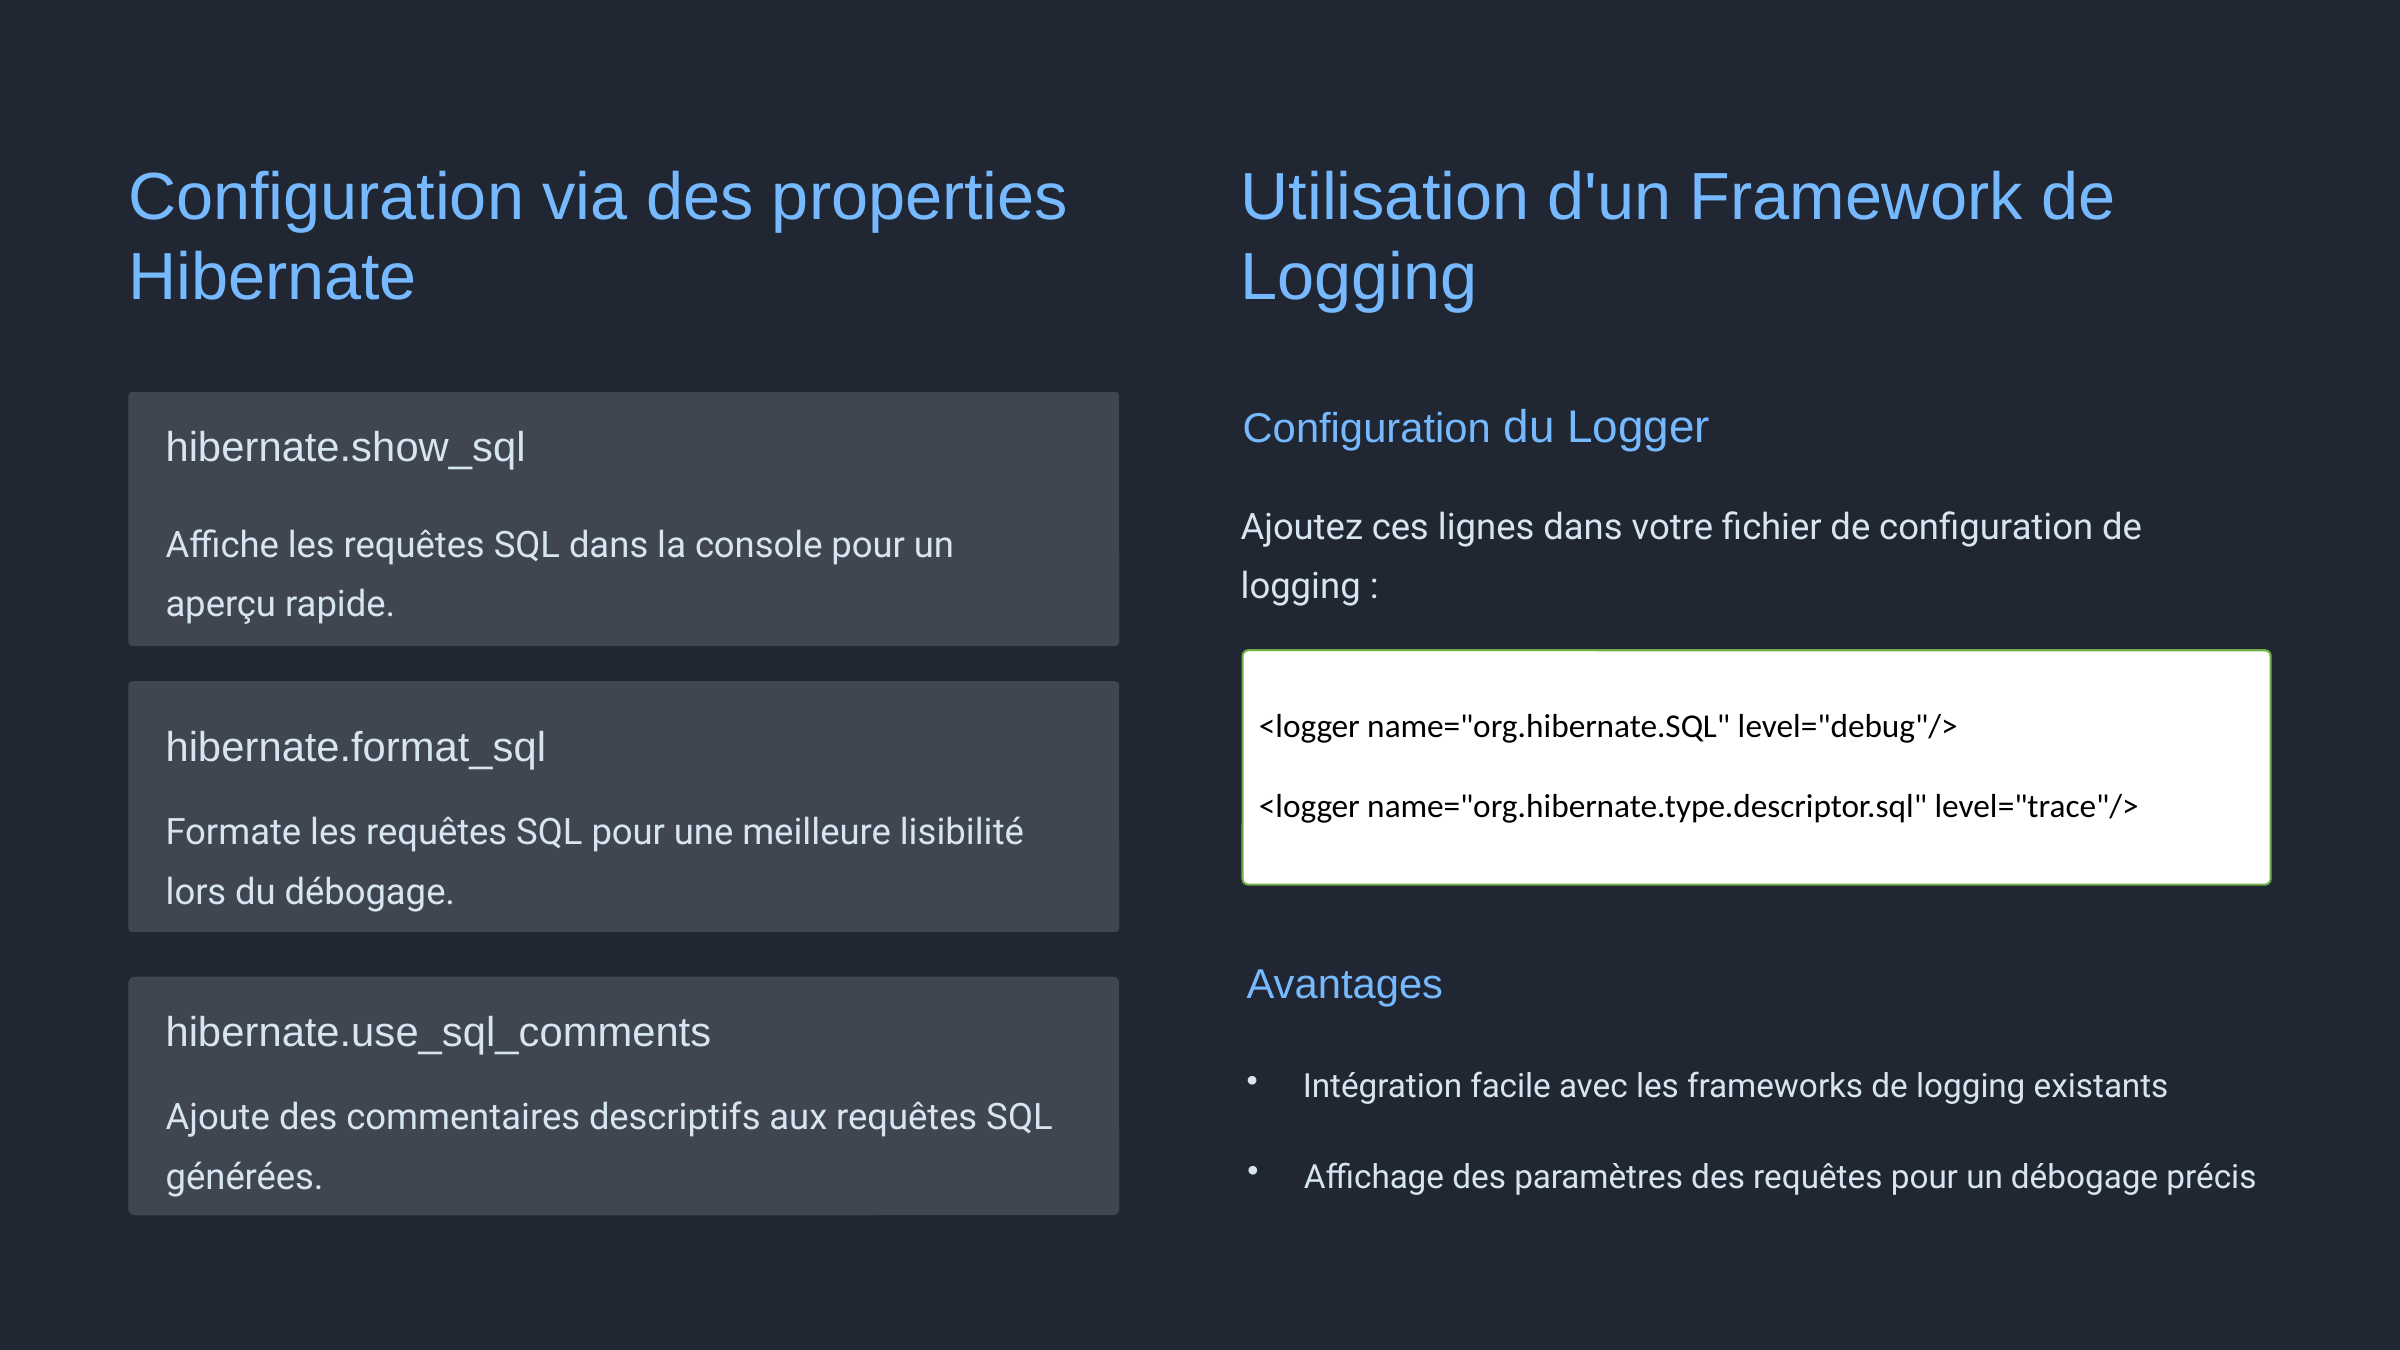

Utilisation d'un Framework de Logging
Configuration via des properties Hibernate

Configuration du Logger
hibernate.show_sql
Ajoutez ces lignes dans votre fichier de configuration de logging :
Affiche les requêtes SQL dans la console pour un aperçu rapide.

<logger name="org.hibernate.SQL" level="debug"/>

<logger name="org.hibernate.type.descriptor.sql" level="trace"/>

hibernate.format_sql
Formate les requêtes SQL pour une meilleure lisibilité lors du débogage.
Avantages

hibernate.use_sql_comments
Intégration facile avec les frameworks de logging existants
Ajoute des commentaires descriptifs aux requêtes SQL générées.
Affichage des paramètres des requêtes pour un débogage précis